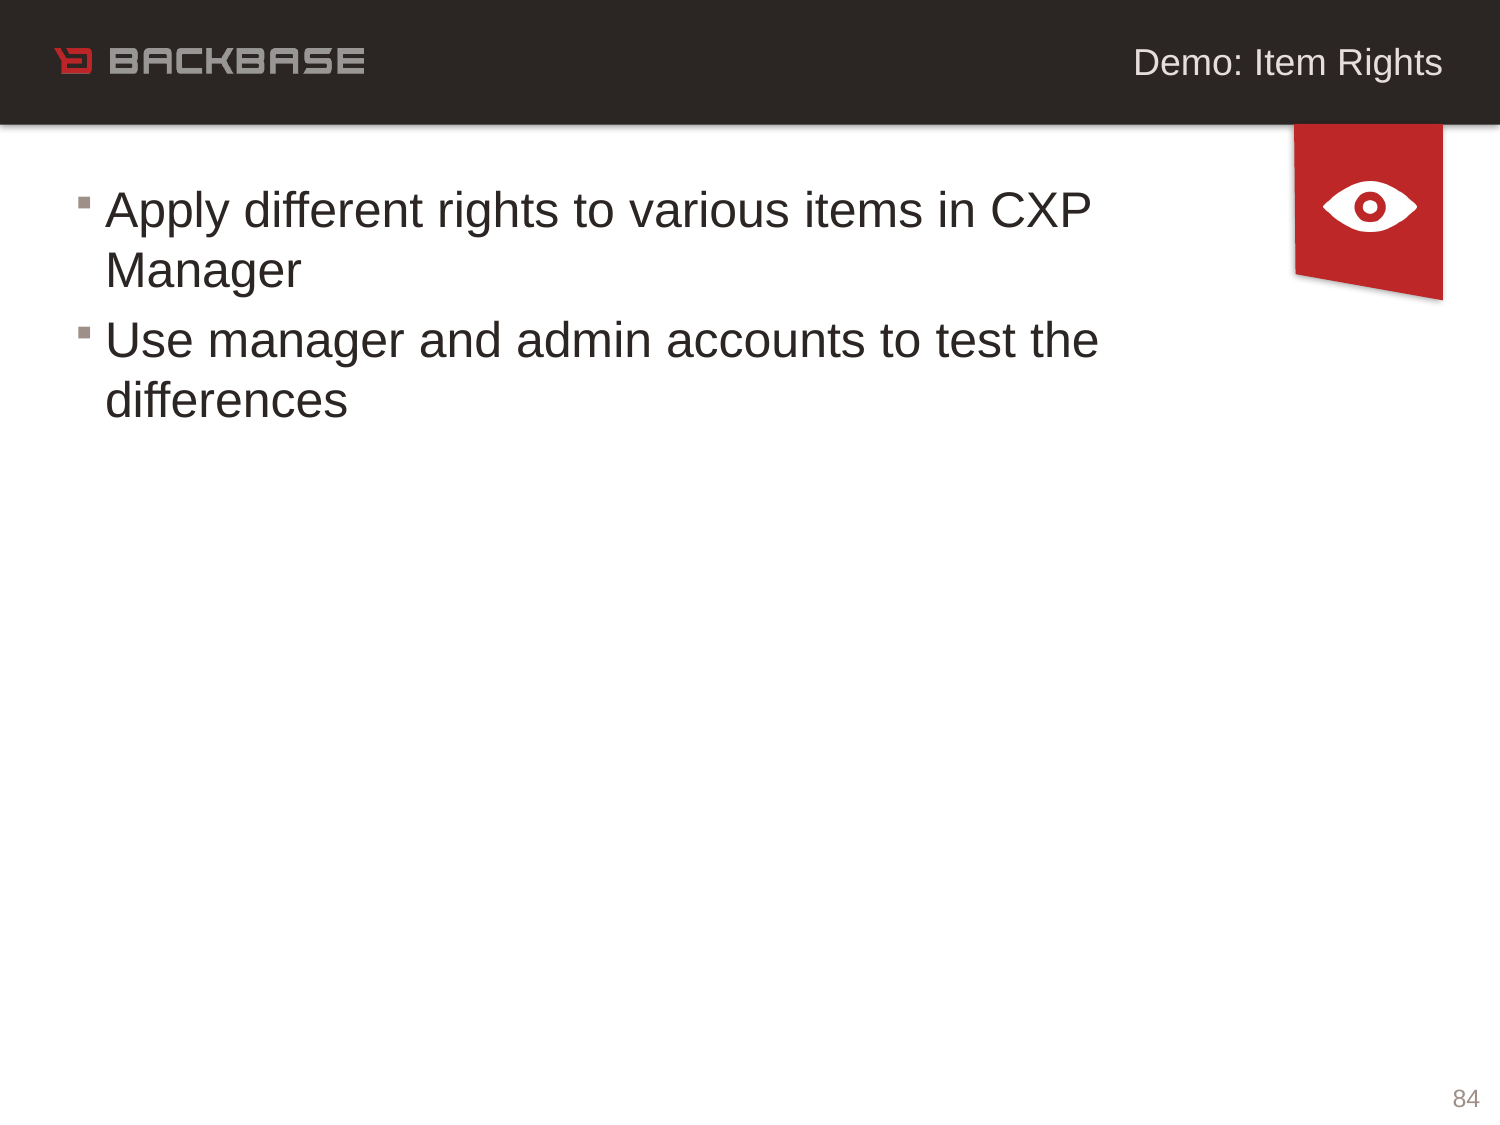

Demo: Item Rights
Apply different rights to various items in CXP Manager
Use manager and admin accounts to test the differences

84